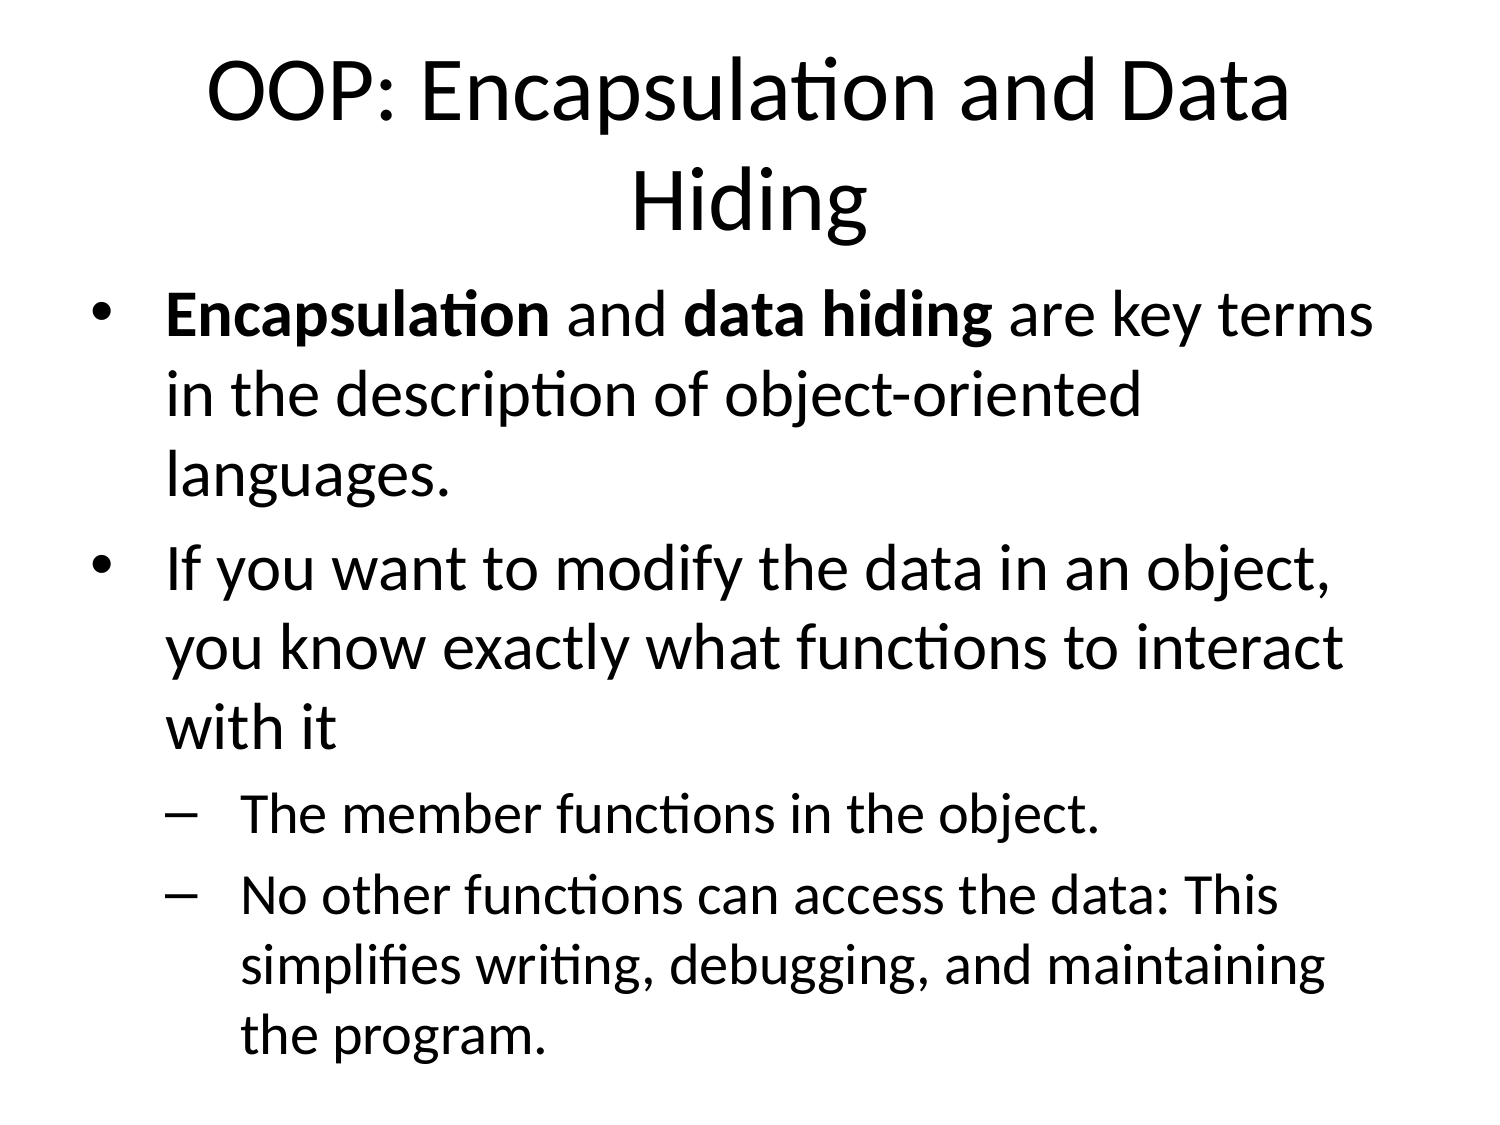

# OOP: Encapsulation and Data Hiding
Encapsulation and data hiding are key terms in the description of object-oriented languages.
If you want to modify the data in an object, you know exactly what functions to interact with it
The member functions in the object.
No other functions can access the data: This simplifies writing, debugging, and maintaining the program.